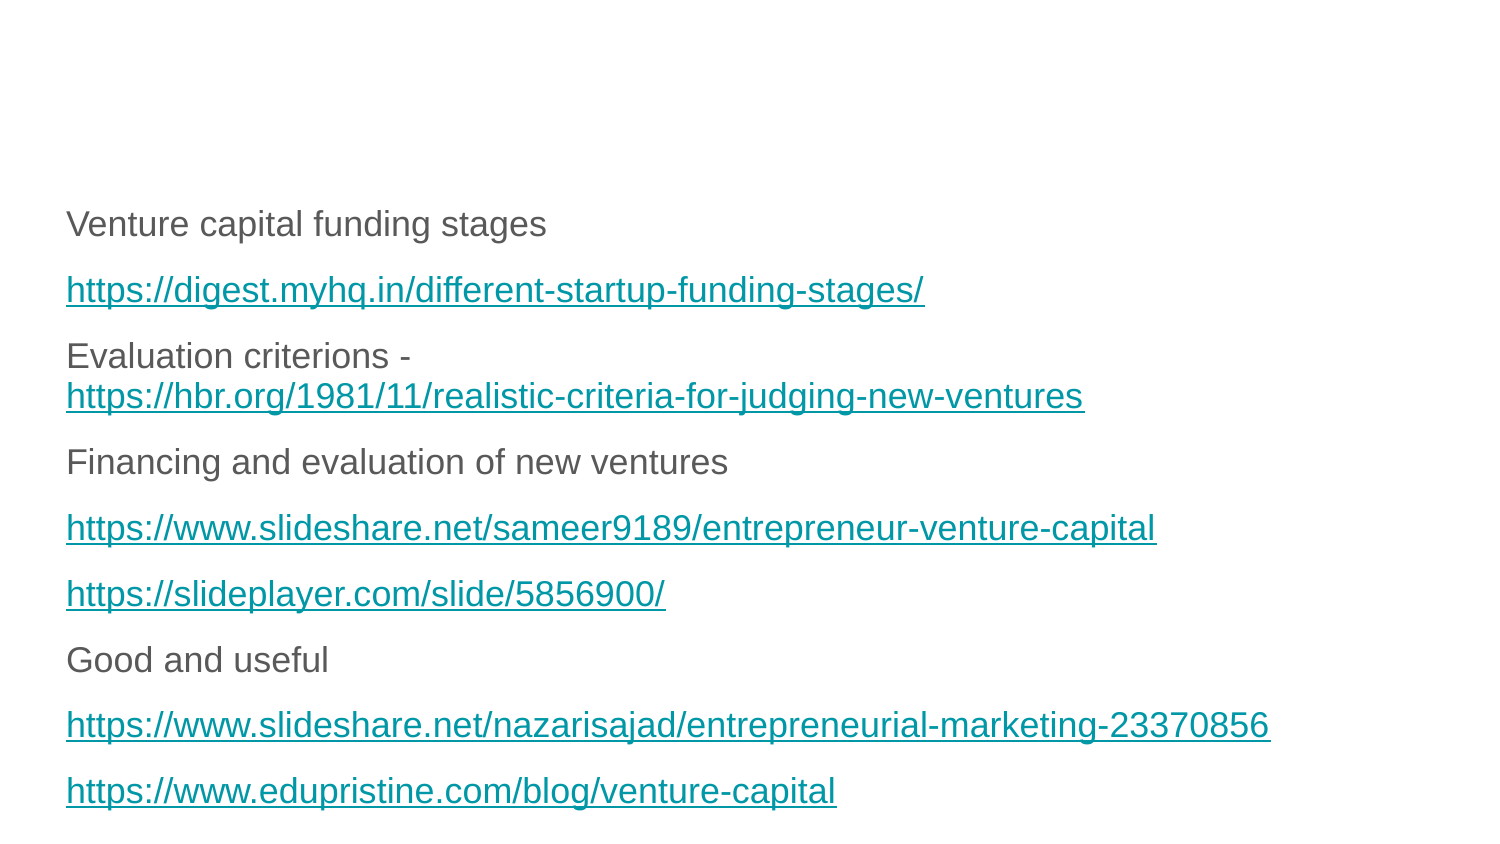

#
Venture capital funding stages
https://digest.myhq.in/different-startup-funding-stages/
Evaluation criterions - https://hbr.org/1981/11/realistic-criteria-for-judging-new-ventures
Financing and evaluation of new ventures
https://www.slideshare.net/sameer9189/entrepreneur-venture-capital
https://slideplayer.com/slide/5856900/
Good and useful
https://www.slideshare.net/nazarisajad/entrepreneurial-marketing-23370856
https://www.edupristine.com/blog/venture-capital